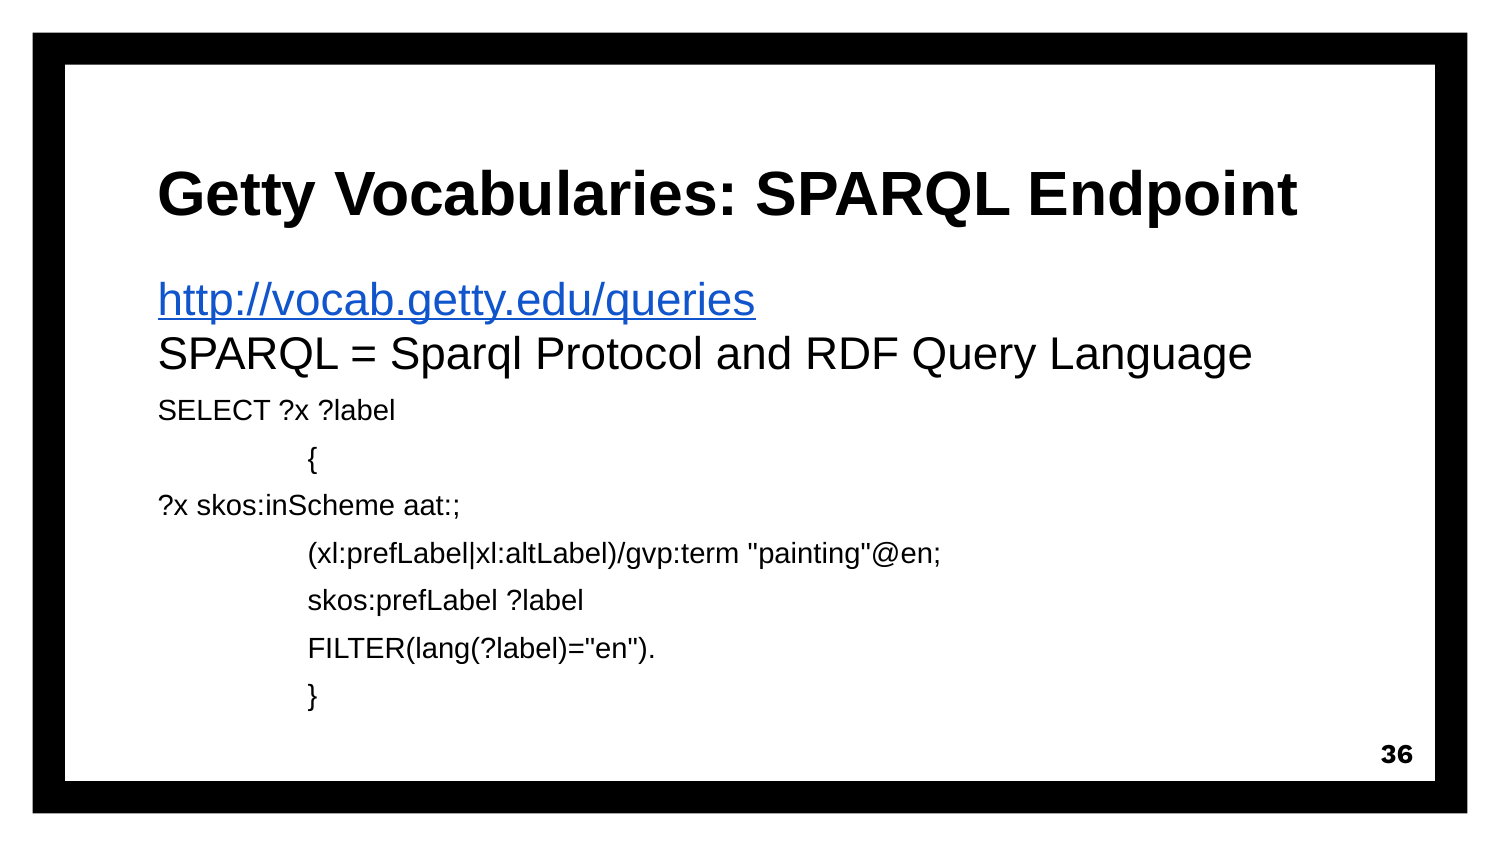

# Getty Vocabularies: SPARQL Endpoint
http://vocab.getty.edu/queries
SPARQL = Sparql Protocol and RDF Query Language
SELECT ?x ?label
	{
?x skos:inScheme aat:;
     	(xl:prefLabel|xl:altLabel)/gvp:term "painting"@en;
     	skos:prefLabel ?label
	FILTER(lang(?label)="en").
	}
36